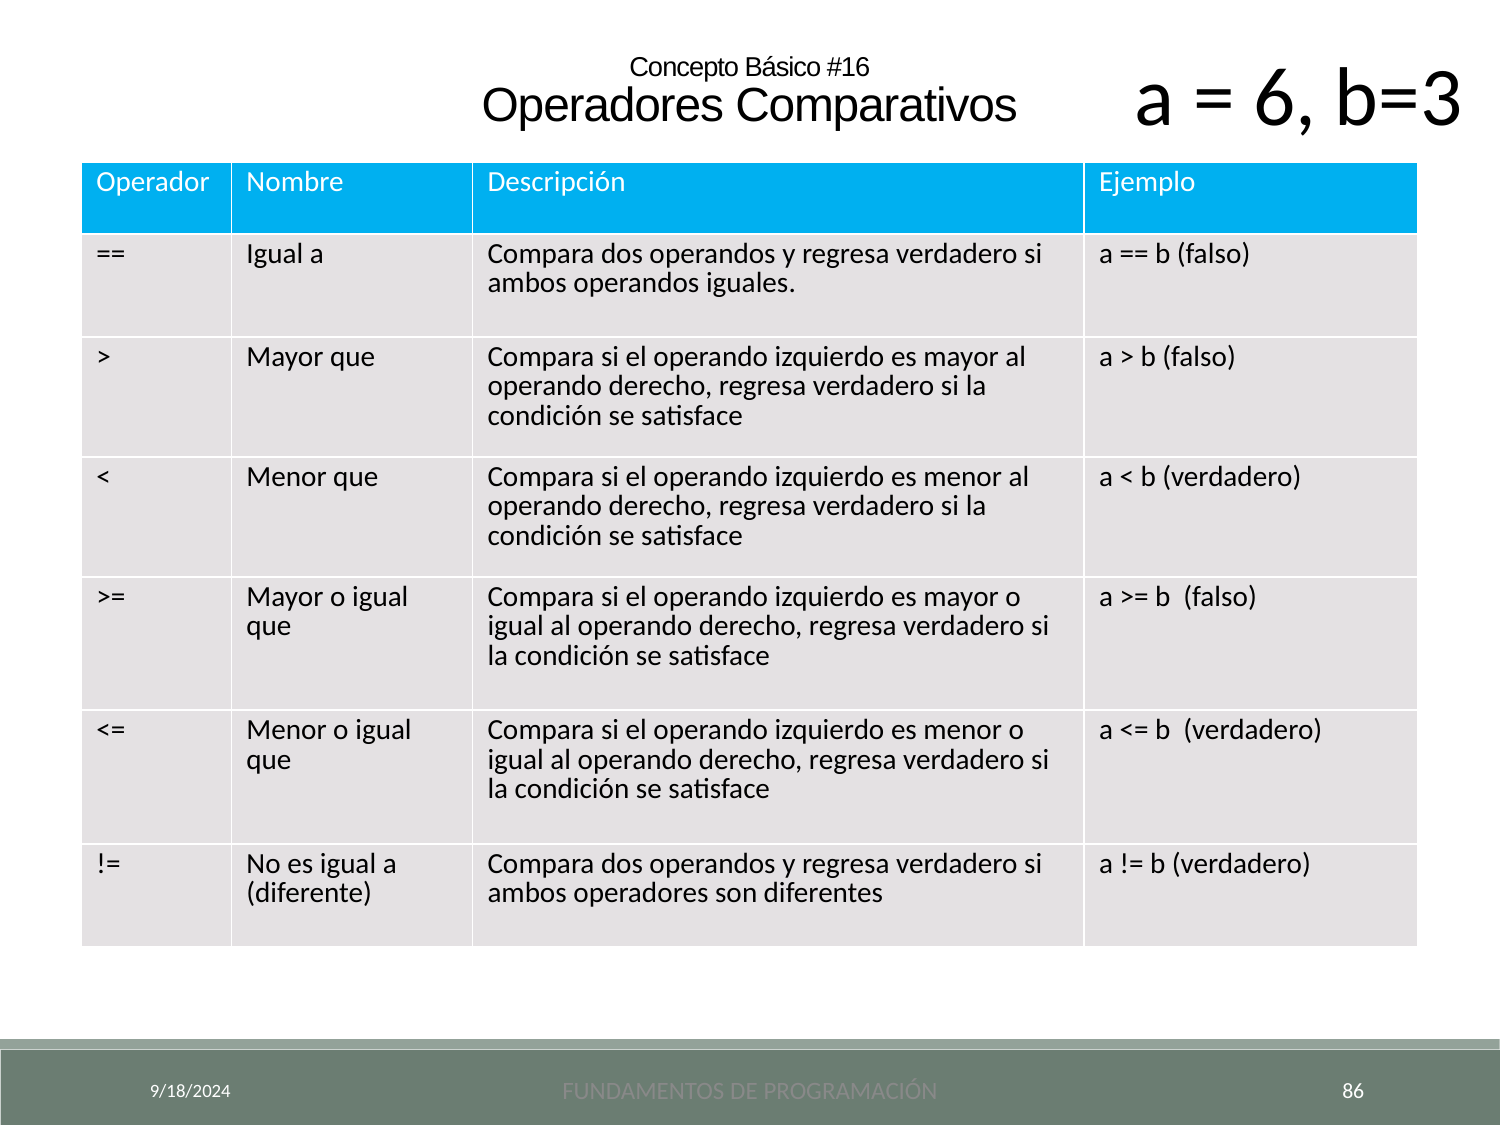

a = 6, b=3
Concepto Básico #16
Operadores Comparativos
| Operador | Nombre | Descripción | Ejemplo |
| --- | --- | --- | --- |
| == | Igual a | Compara dos operandos y regresa verdadero si ambos operandos iguales. | a == b (falso) |
| > | Mayor que | Compara si el operando izquierdo es mayor al operando derecho, regresa verdadero si la condición se satisface | a > b (falso) |
| < | Menor que | Compara si el operando izquierdo es menor al operando derecho, regresa verdadero si la condición se satisface | a < b (verdadero) |
| >= | Mayor o igual que | Compara si el operando izquierdo es mayor o igual al operando derecho, regresa verdadero si la condición se satisface | a >= b (falso) |
| <= | Menor o igual que | Compara si el operando izquierdo es menor o igual al operando derecho, regresa verdadero si la condición se satisface | a <= b (verdadero) |
| != | No es igual a (diferente) | Compara dos operandos y regresa verdadero si ambos operadores son diferentes | a != b (verdadero) |
9/18/2024
Fundamentos de Programación
86